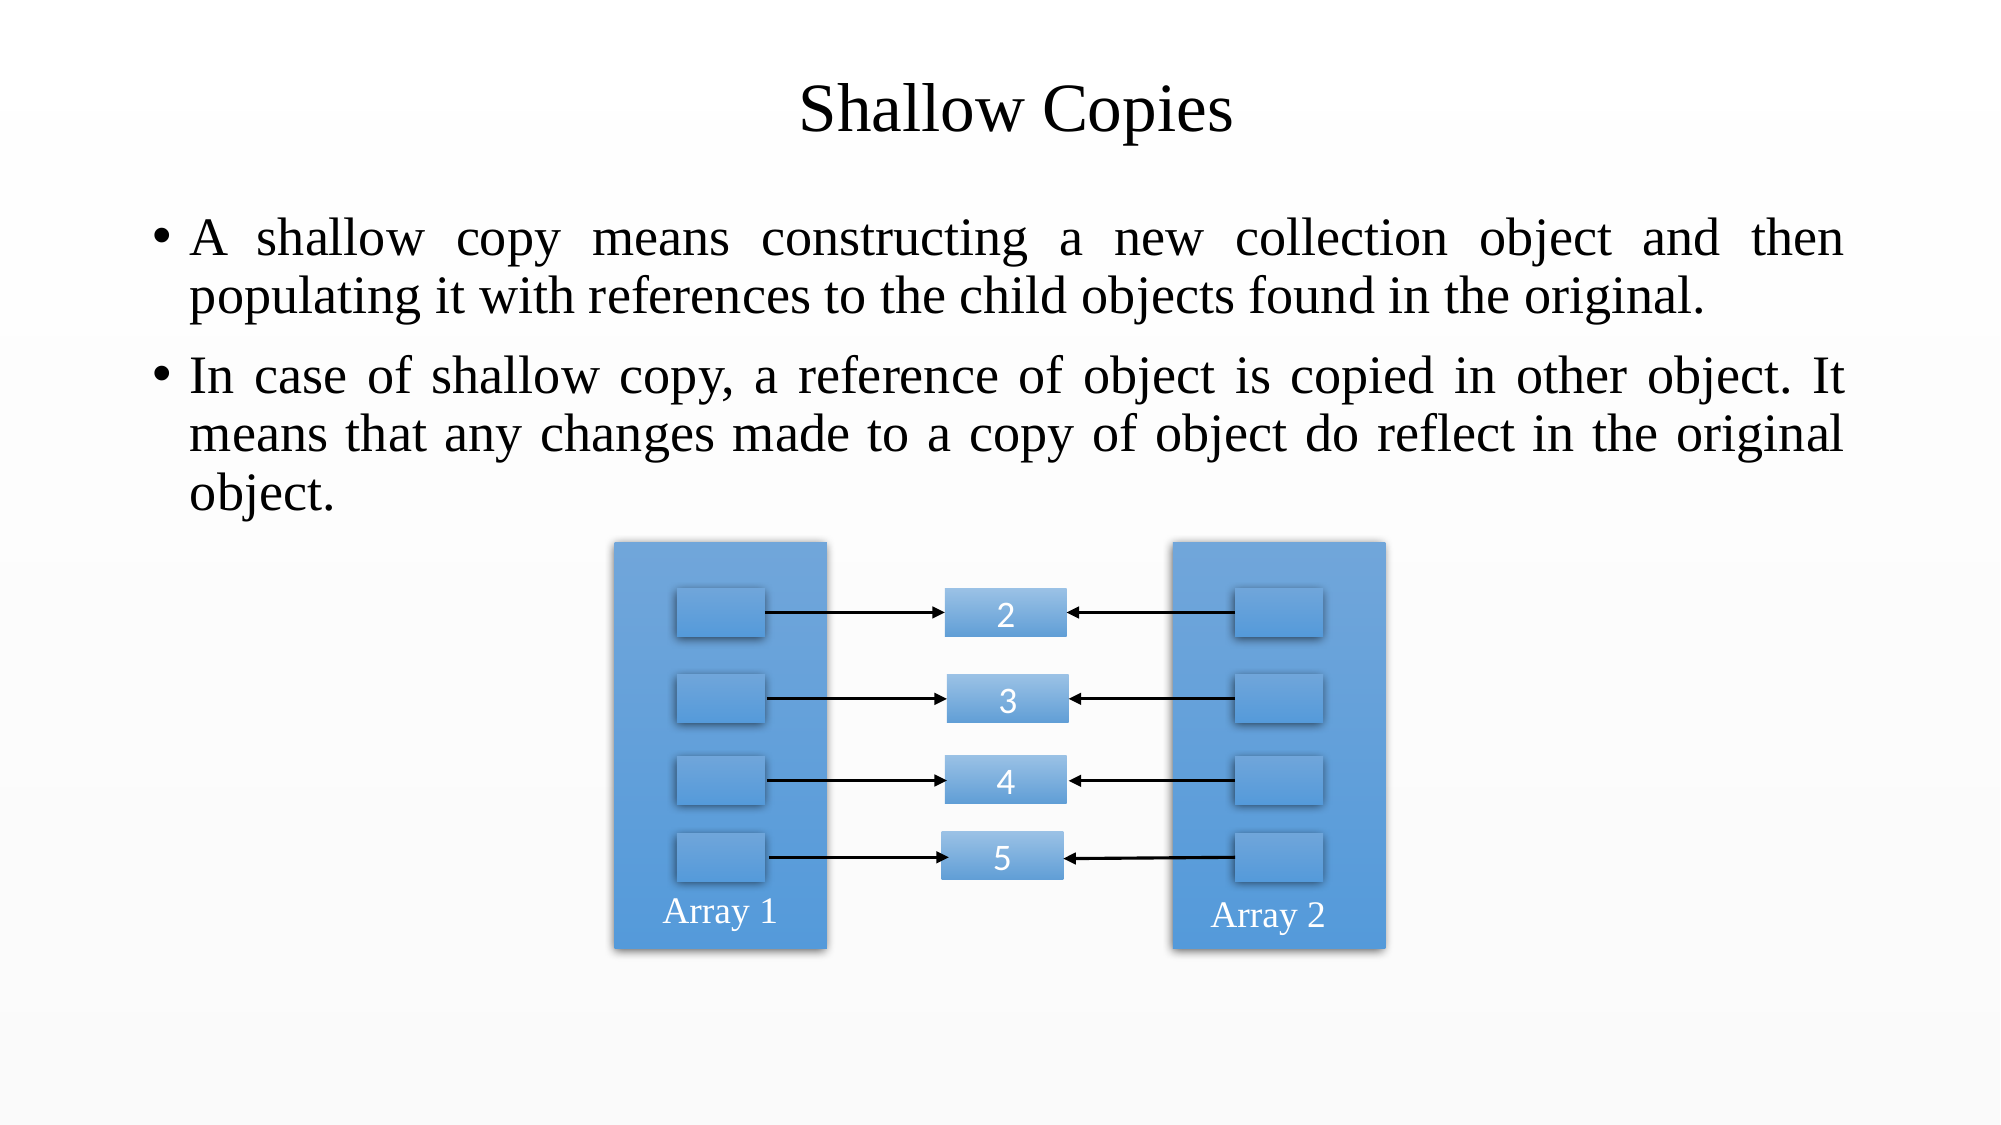

# Shallow Copies
A shallow copy means constructing a new collection object and then populating it with references to the child objects found in the original.
In case of shallow copy, a reference of object is copied in other object. It means that any changes made to a copy of object do reflect in the original object.

2
3
4
5
Array 1
Array 2